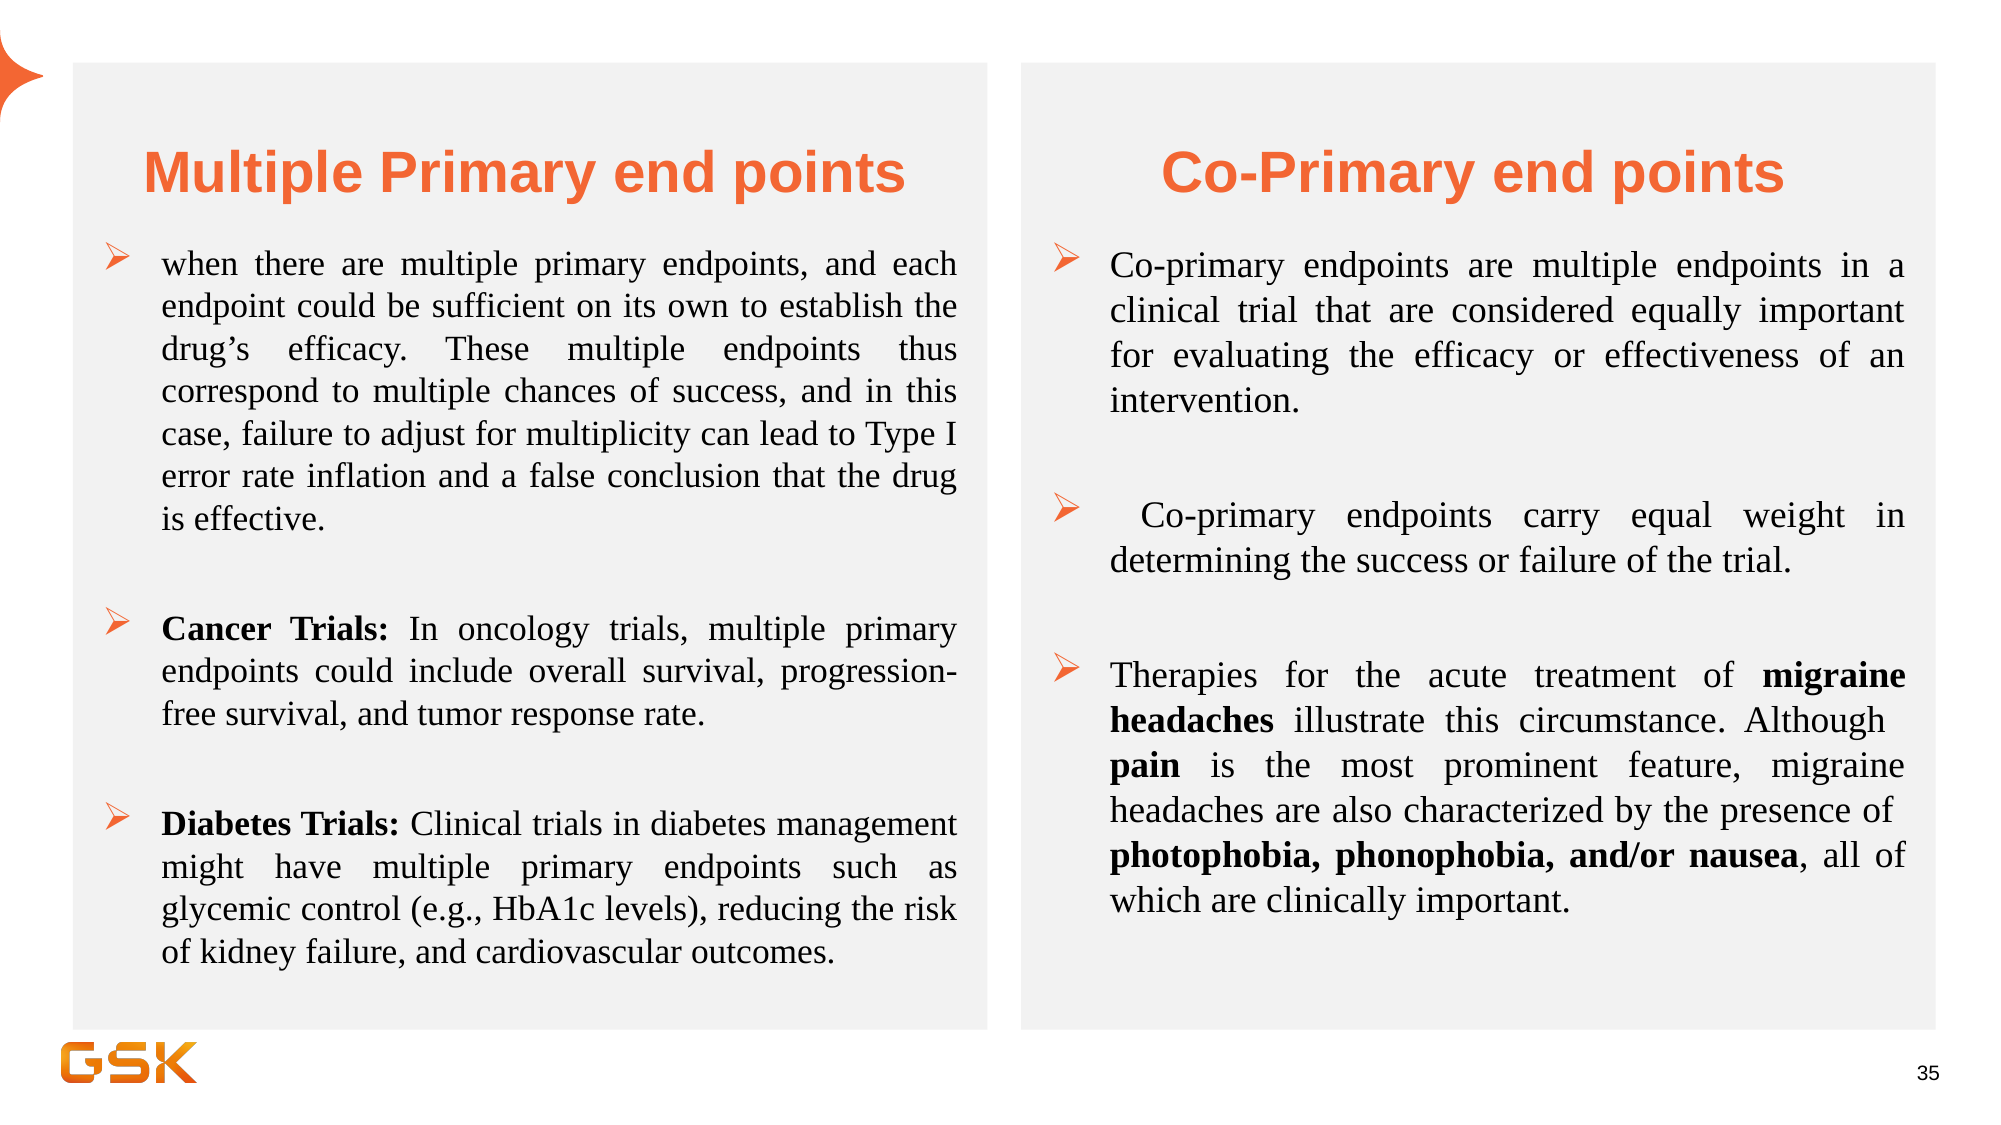

when there are multiple primary endpoints, and each endpoint could be sufficient on its own to establish the drug’s efficacy. These multiple endpoints thus correspond to multiple chances of success, and in this case, failure to adjust for multiplicity can lead to Type I error rate inflation and a false conclusion that the drug is effective.

Cancer Trials: In oncology trials, multiple primary endpoints could include overall survival, progression-free survival, and tumor response rate.

Diabetes Trials: Clinical trials in diabetes management might have multiple primary endpoints such as glycemic control (e.g., HbA1c levels), reducing the risk of kidney failure, and cardiovascular outcomes.

Co-primary endpoints are multiple endpoints in a clinical trial that are considered equally important for evaluating the efficacy or effectiveness of an intervention.

 Co-primary endpoints carry equal weight in determining the success or failure of the trial.

Therapies for the acute treatment of migraine headaches illustrate this circumstance. Although  pain is the most prominent feature, migraine headaches are also characterized by the presence of  photophobia, phonophobia, and/or nausea, all of which are clinically important.

Co-Primary end points
Multiple Primary end points
35